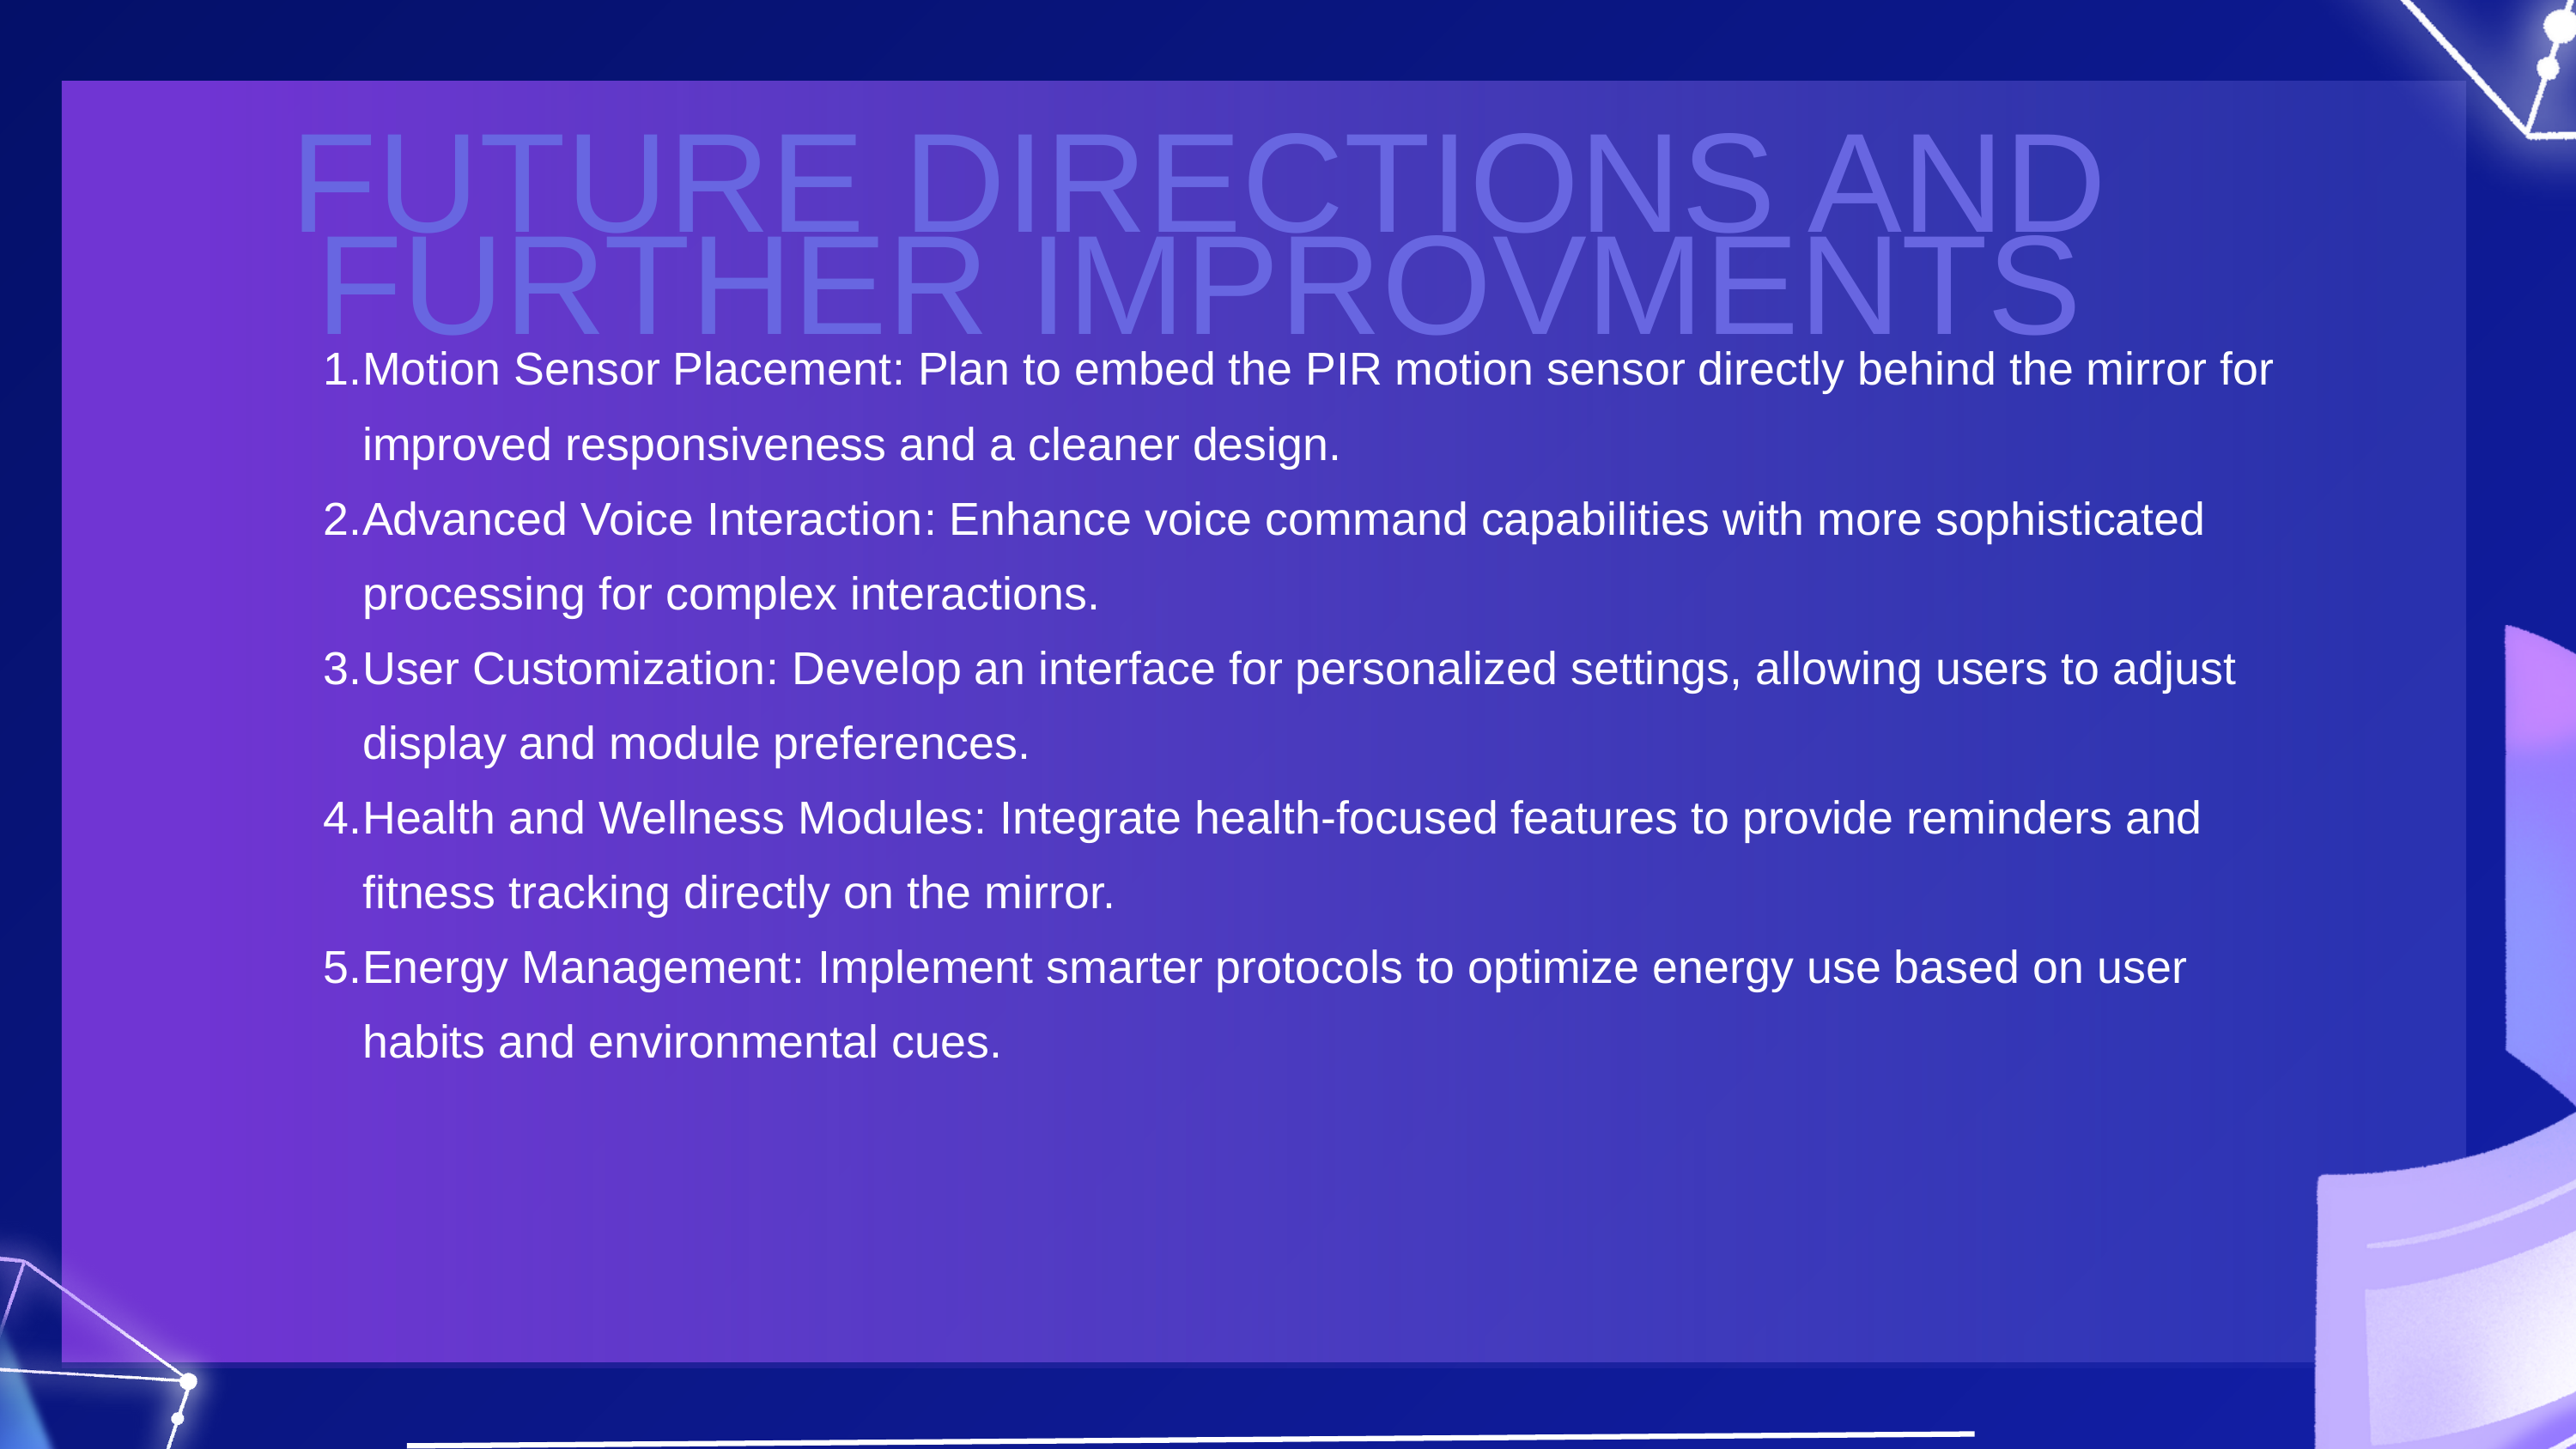

FUTURE DIRECTIONS AND FURTHER IMPROVMENTS
Motion Sensor Placement: Plan to embed the PIR motion sensor directly behind the mirror for improved responsiveness and a cleaner design.
Advanced Voice Interaction: Enhance voice command capabilities with more sophisticated processing for complex interactions.
User Customization: Develop an interface for personalized settings, allowing users to adjust display and module preferences.
Health and Wellness Modules: Integrate health-focused features to provide reminders and fitness tracking directly on the mirror.
Energy Management: Implement smarter protocols to optimize energy use based on user habits and environmental cues.